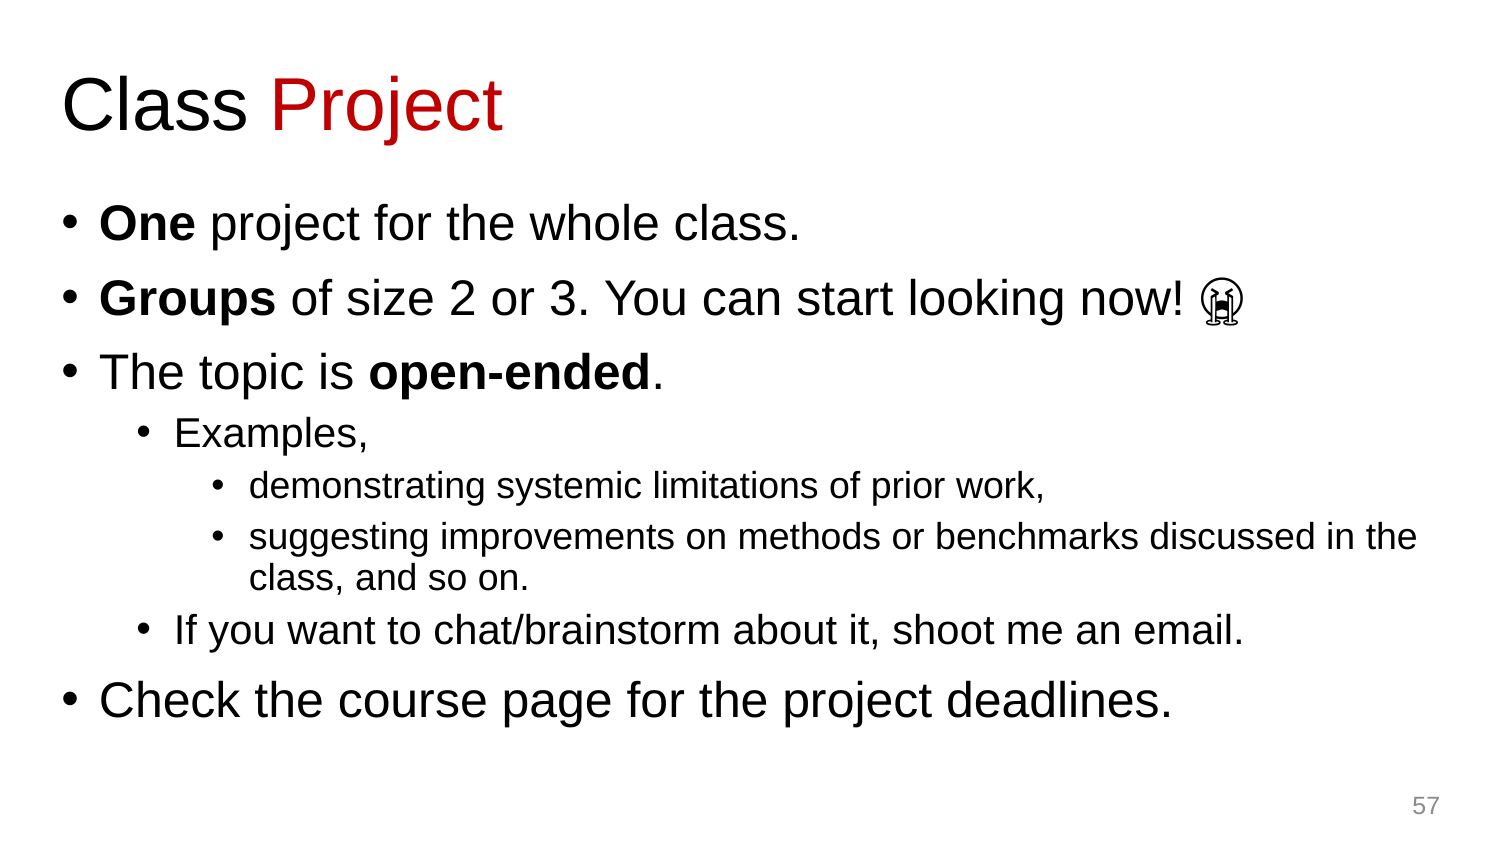

# Class Project
One project for the whole class.
Groups of size 2 or 3. You can start looking now! 😭
The topic is open-ended.
Examples,
demonstrating systemic limitations of prior work,
suggesting improvements on methods or benchmarks discussed in the class, and so on.
If you want to chat/brainstorm about it, shoot me an email.
Check the course page for the project deadlines.
57